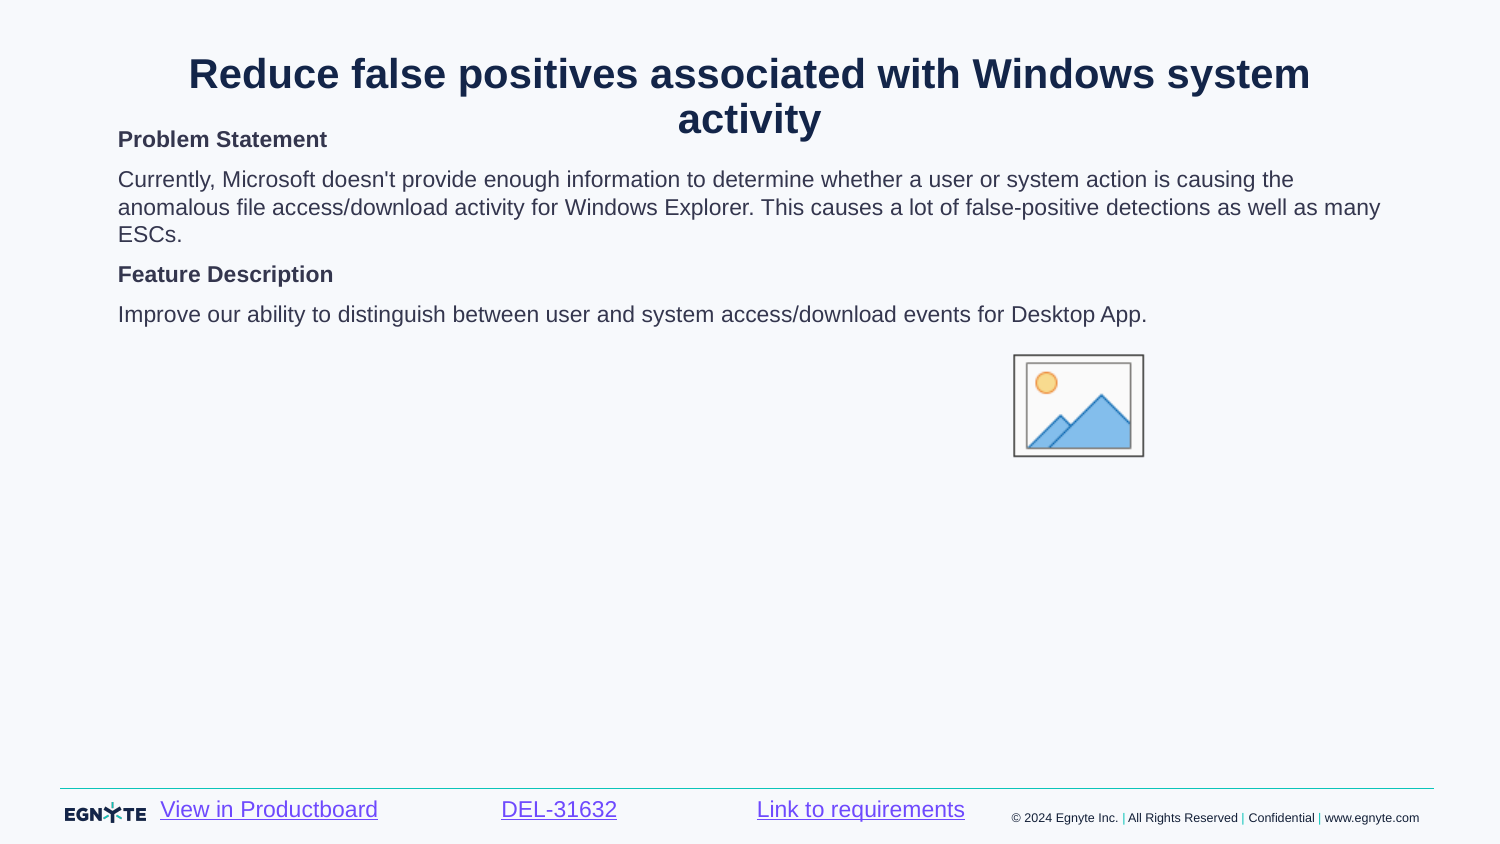

# Reduce false positives associated with Windows system activity
Problem Statement
Currently, Microsoft doesn't provide enough information to determine whether a user or system action is causing the anomalous file access/download activity for Windows Explorer. This causes a lot of false-positive detections as well as many ESCs.
Feature Description
Improve our ability to distinguish between user and system access/download events for Desktop App.

Link to requirements
DEL-31632
View in Productboard